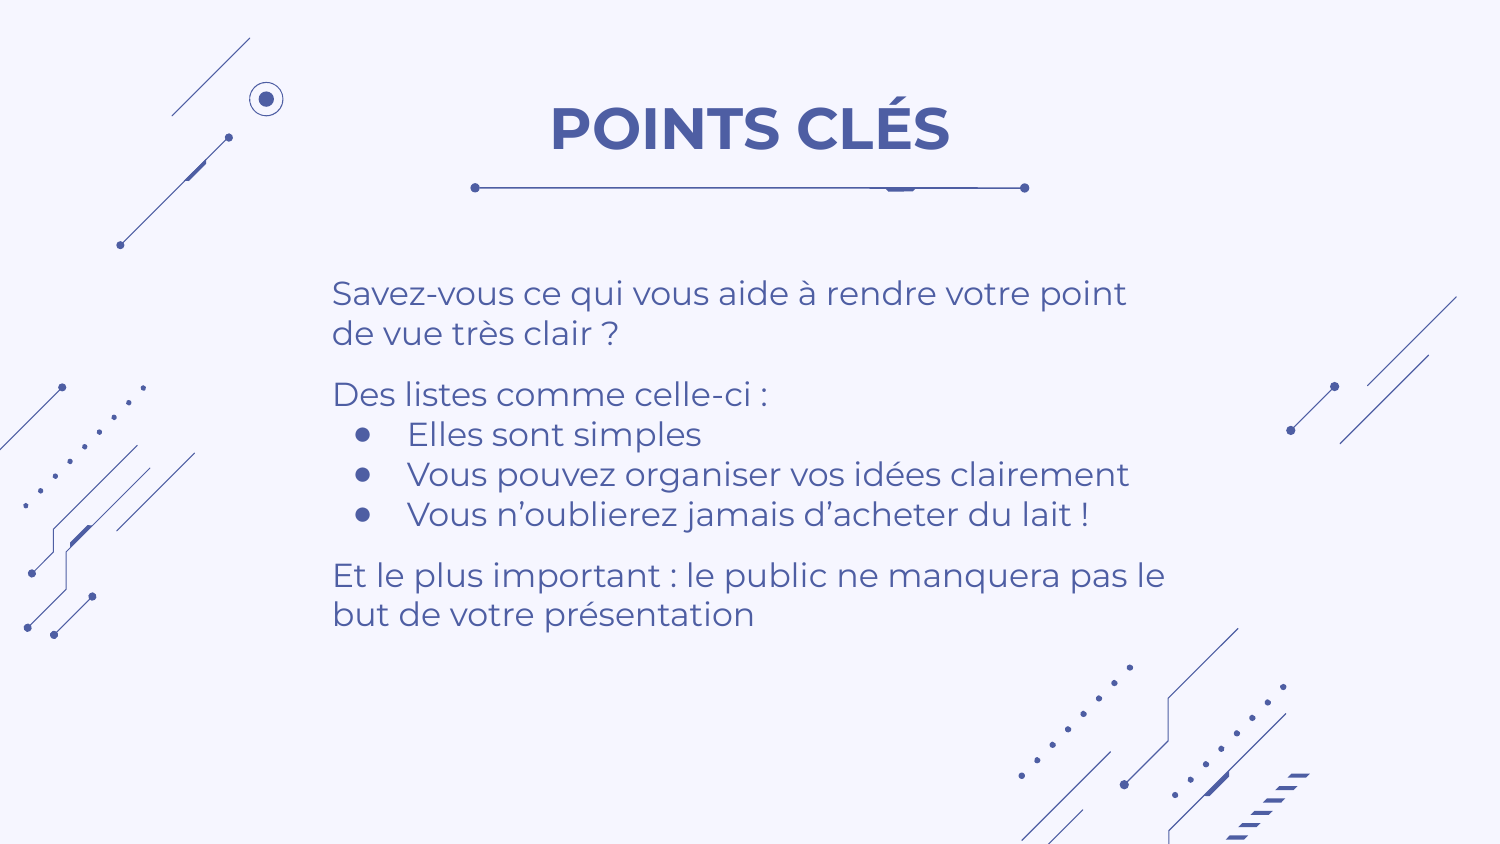

# POINTS CLÉS

Savez-vous ce qui vous aide à rendre votre point de vue très clair ?
Des listes comme celle-ci :
Elles sont simples
Vous pouvez organiser vos idées clairement
Vous n’oublierez jamais d’acheter du lait !
Et le plus important : le public ne manquera pas le but de votre présentation